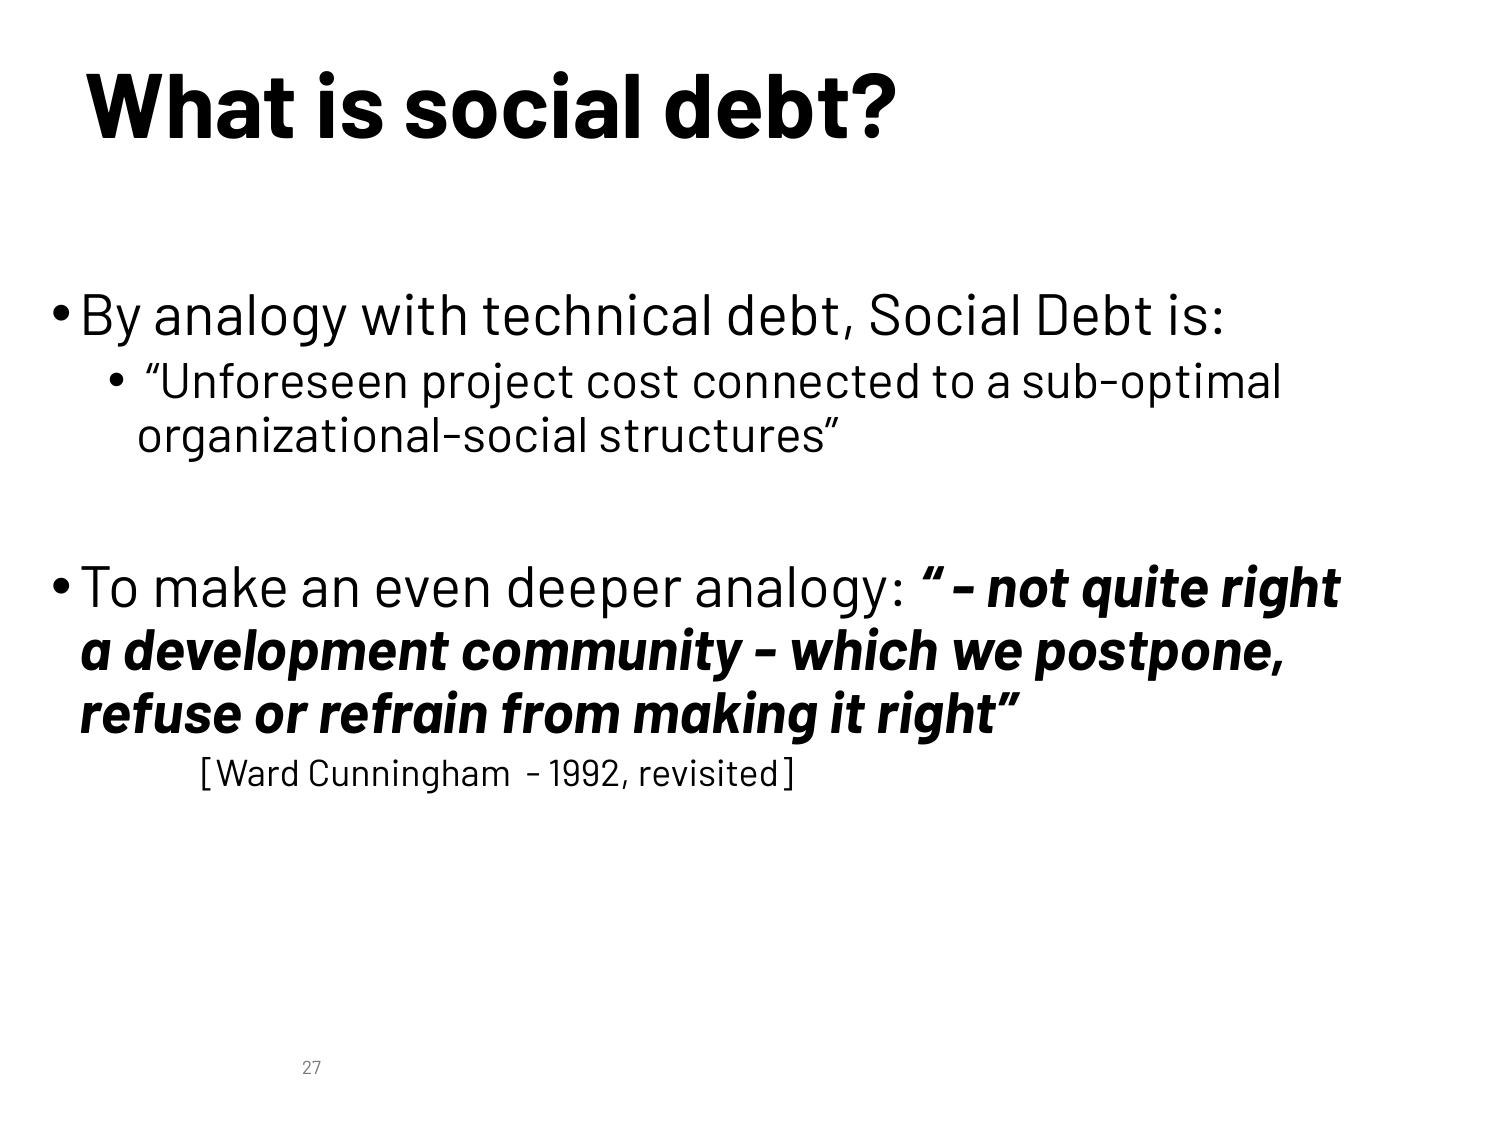

# What is social debt?
By analogy with technical debt, Social Debt is:
 “Unforeseen project cost connected to a sub-optimal organizational-social structures”

To make an even deeper analogy: “ - not quite right a development community - which we postpone, refuse or refrain from making it right”
[Ward Cunningham  - 1992, revisited]
27